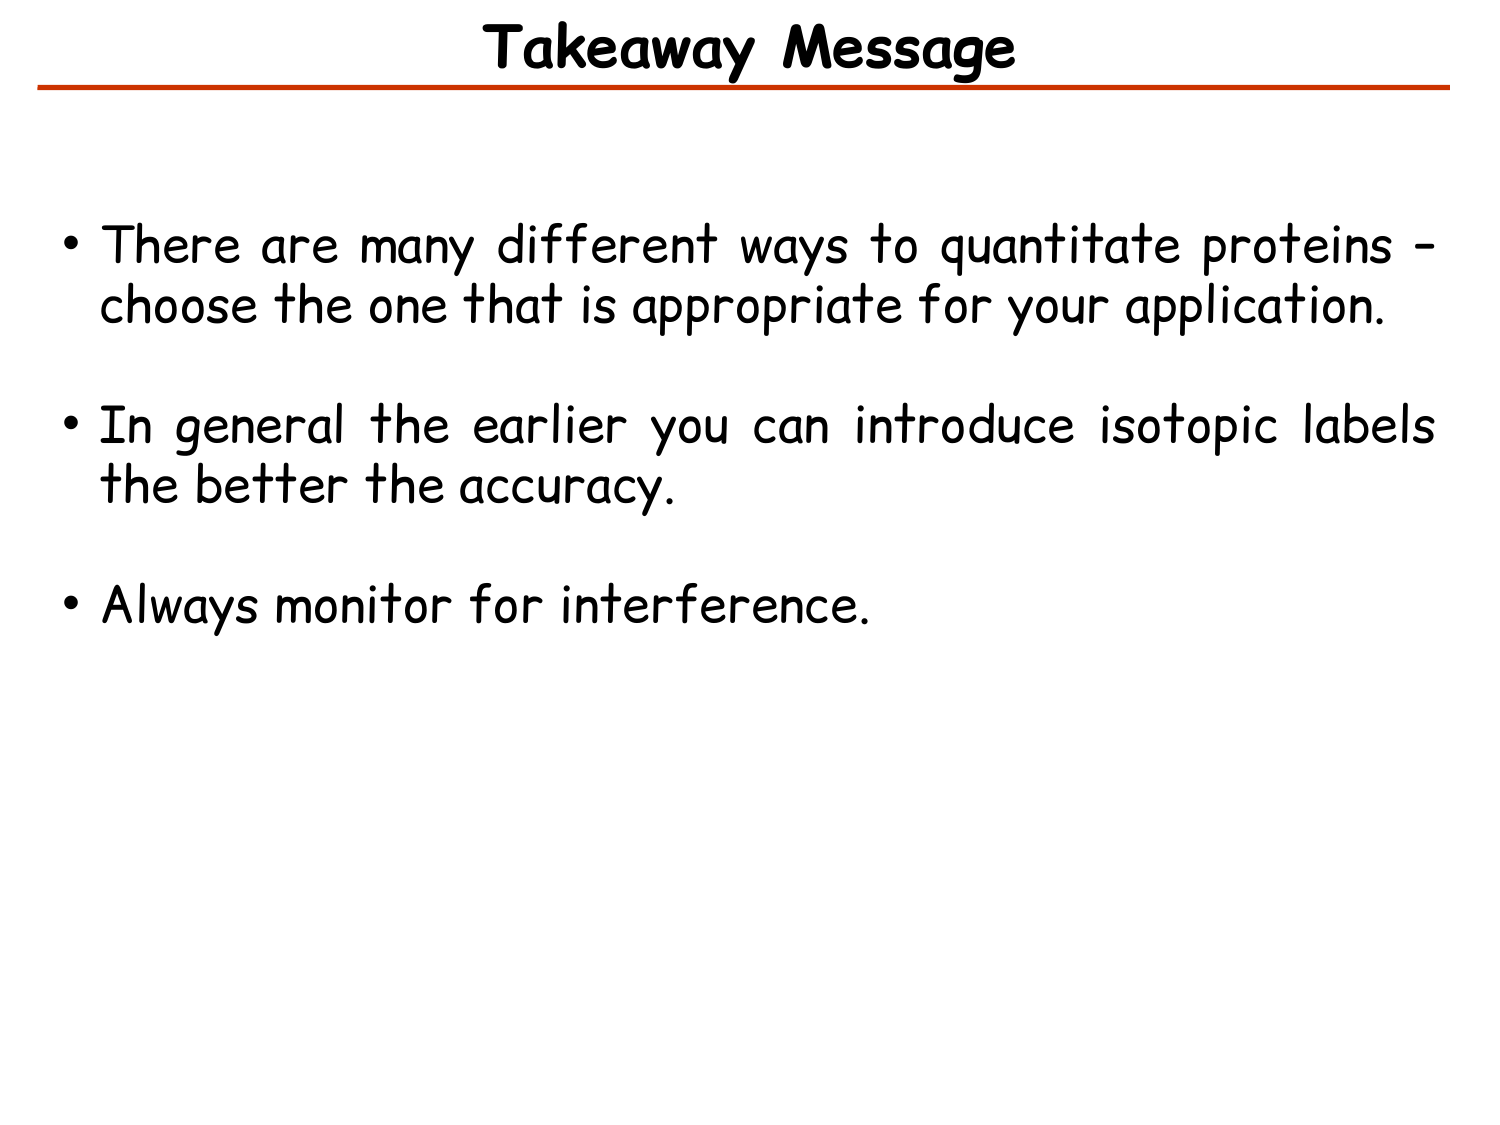

# Takeaway Message

There are many different ways to quantitate proteins – choose the one that is appropriate for your application.

In general the earlier you can introduce isotopic labels the better the accuracy.

Always monitor for interference.